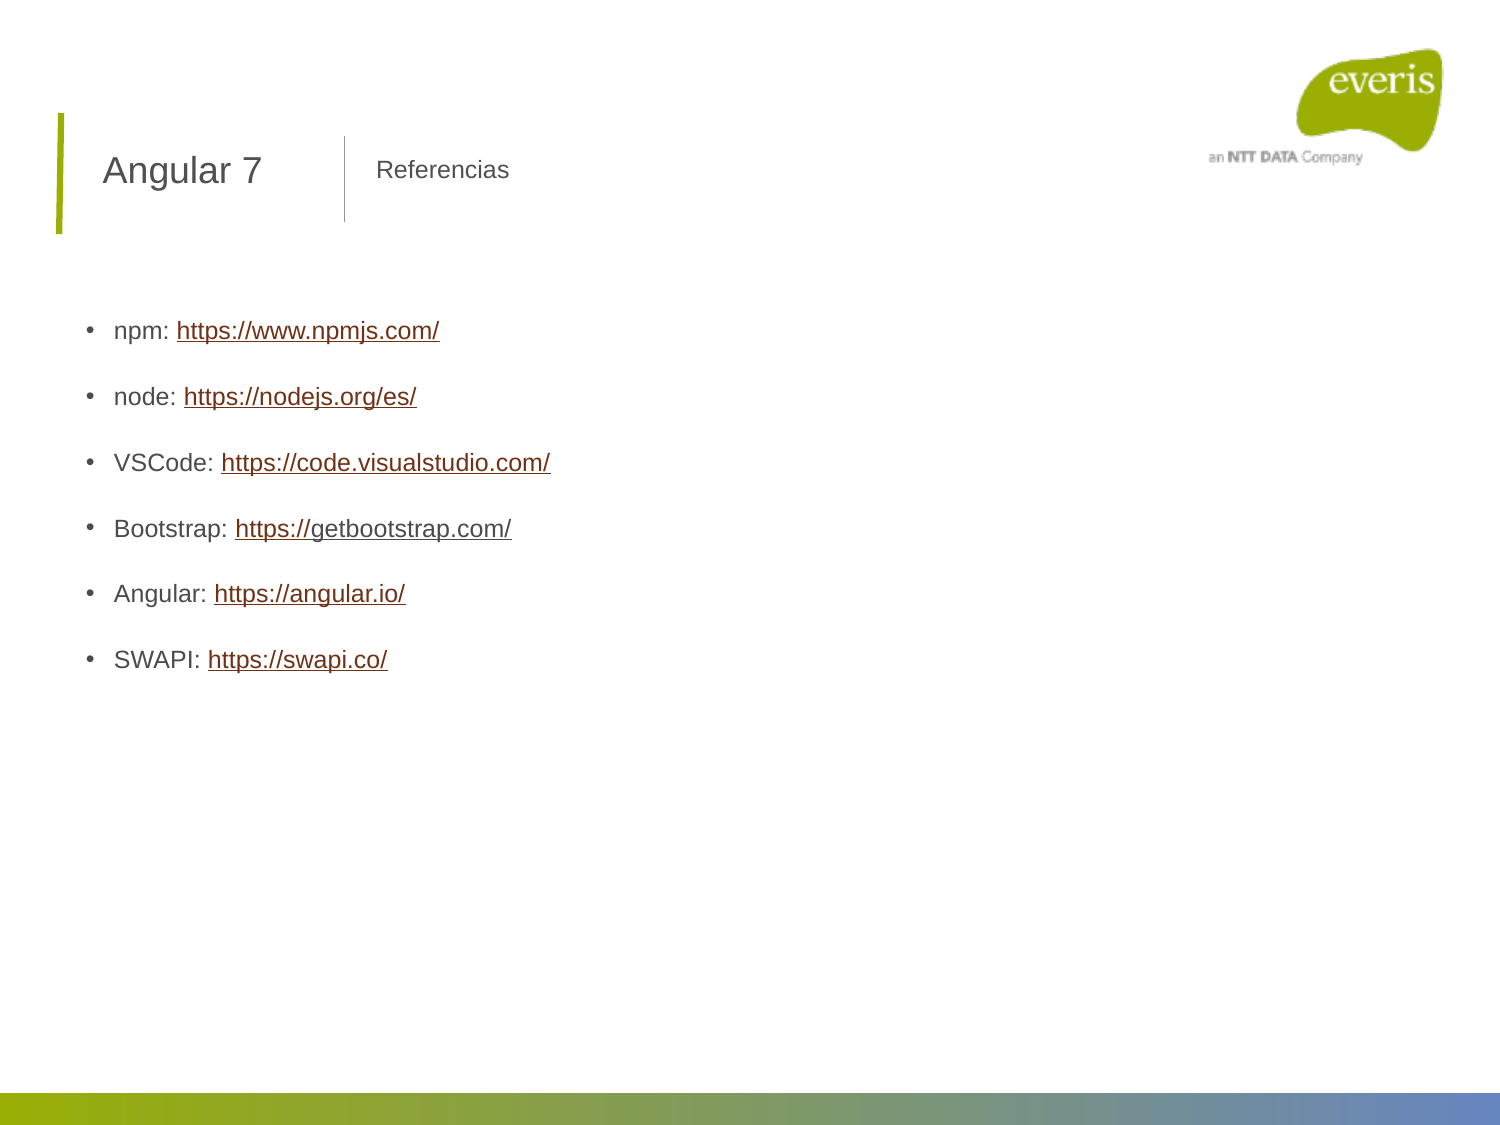

Angular 7
Referencias
npm: https://www.npmjs.com/
node: https://nodejs.org/es/
VSCode: https://code.visualstudio.com/
Bootstrap: https://getbootstrap.com/
Angular: https://angular.io/
SWAPI: https://swapi.co/